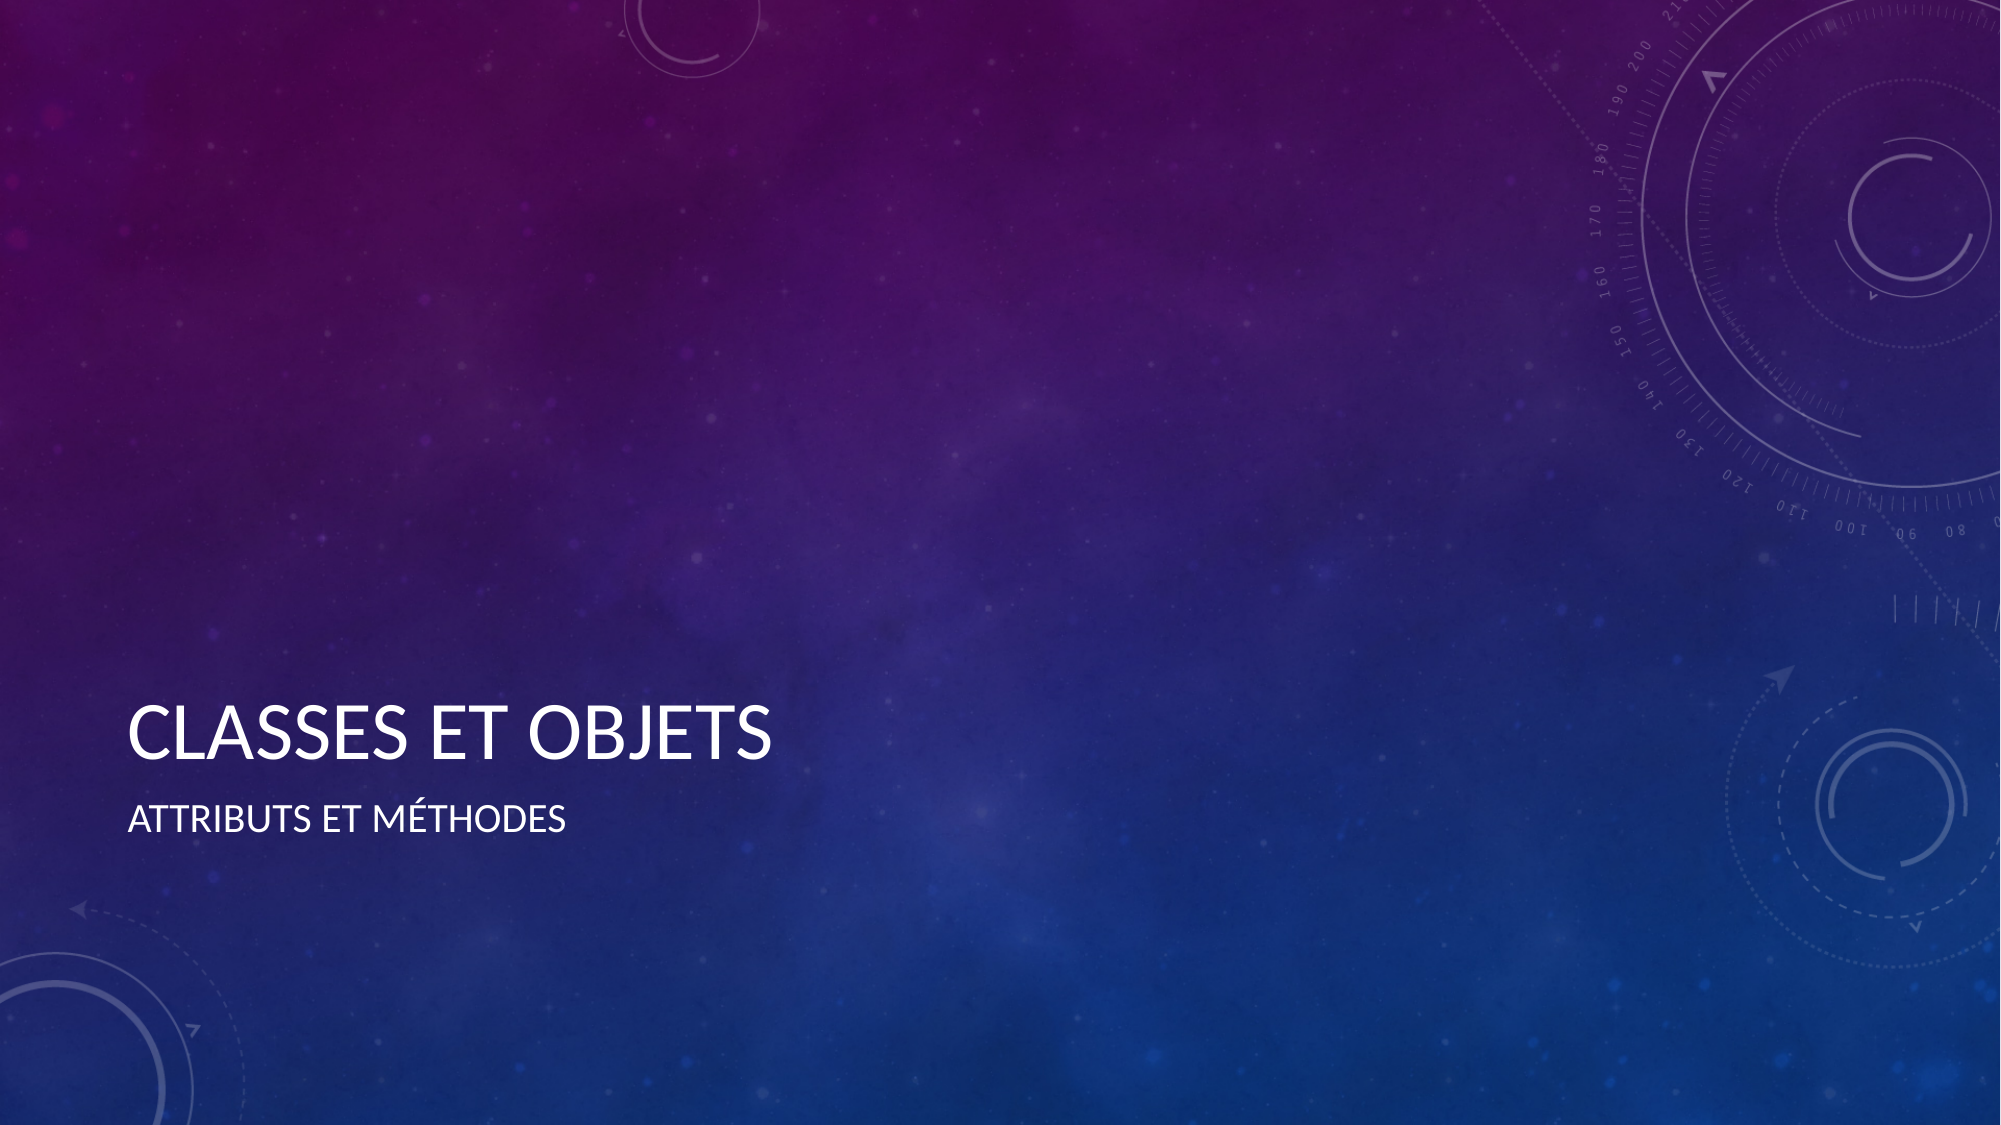

# Classes et objets
Attributs et méthodes